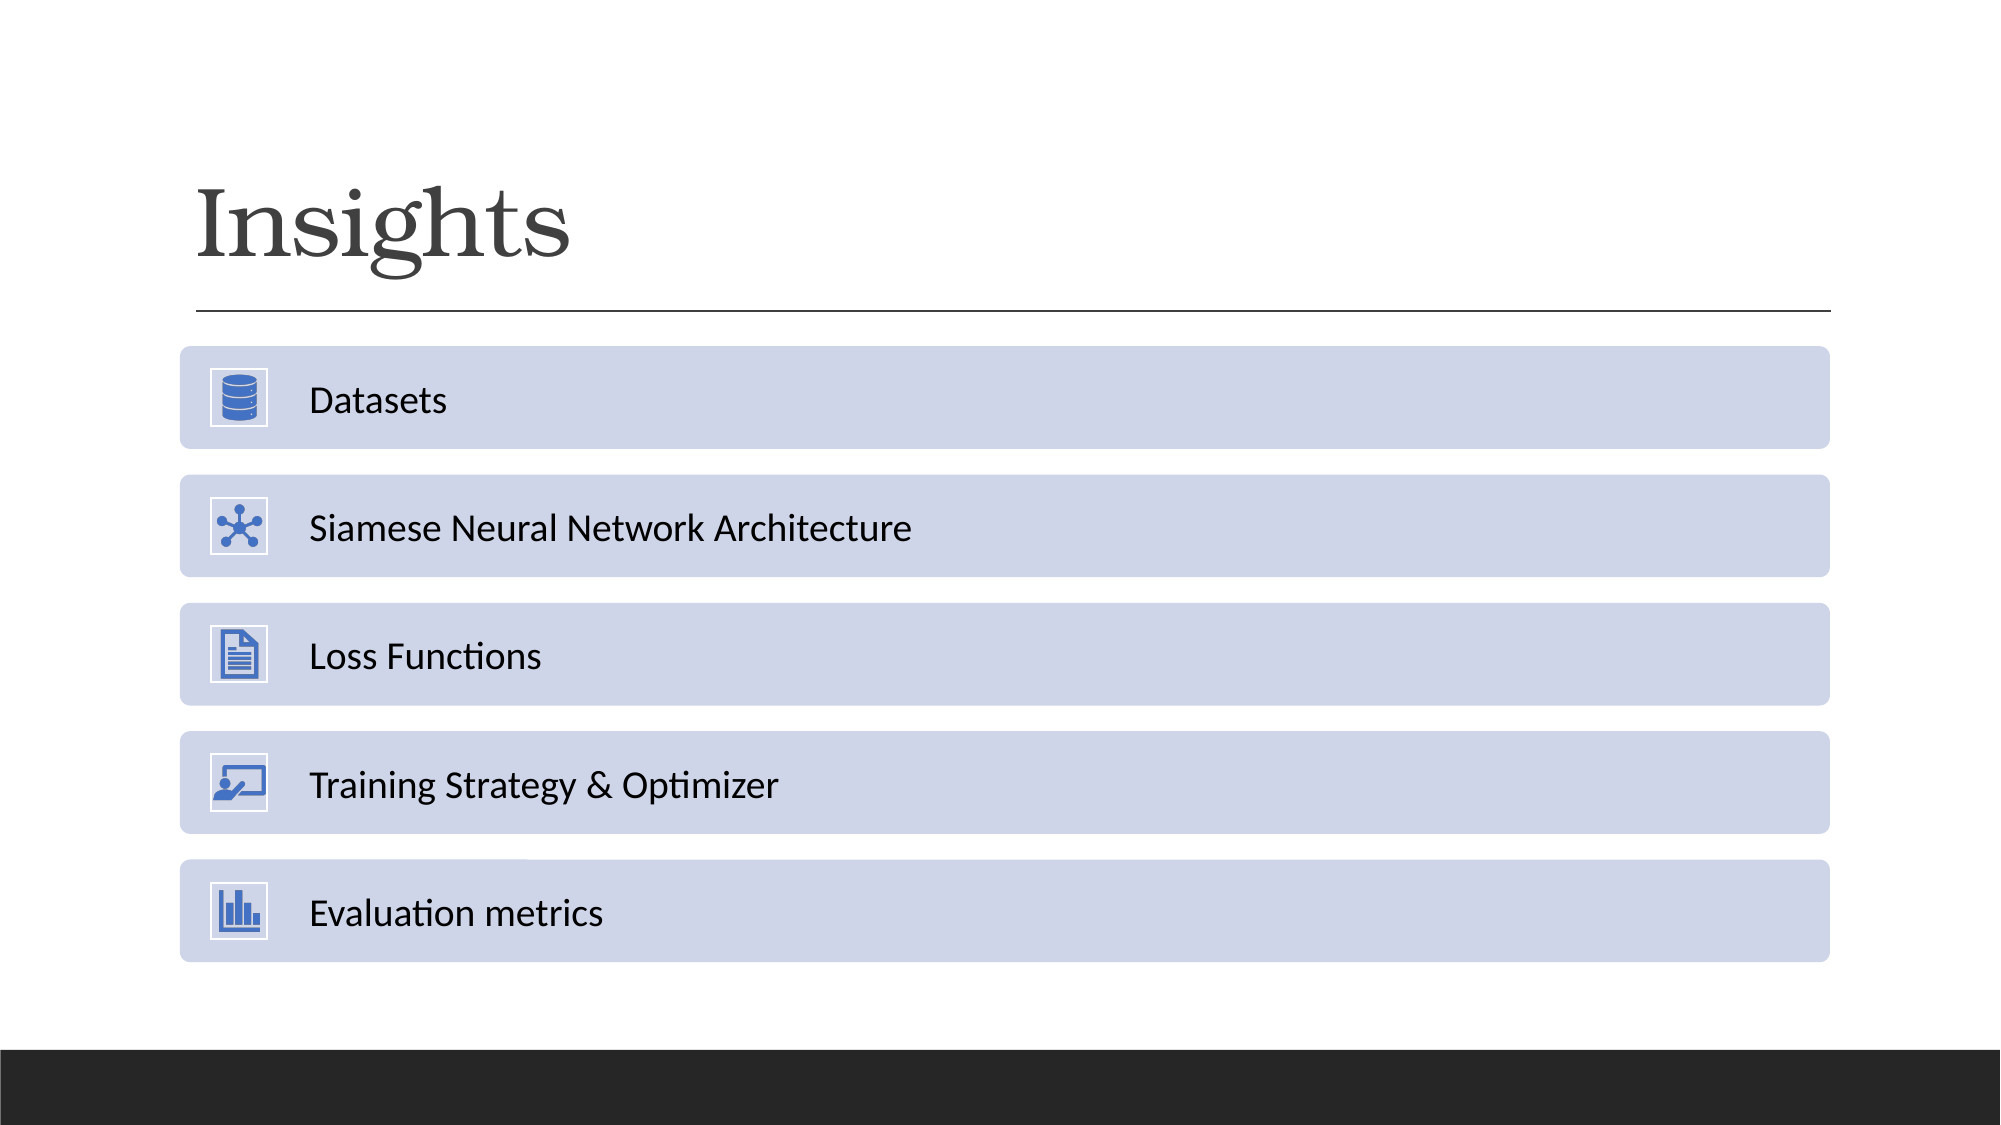

# Insights
Datasets
Siamese Neural Network Architecture
Loss Functions
Training Strategy & Optimizer
Evaluation metrics